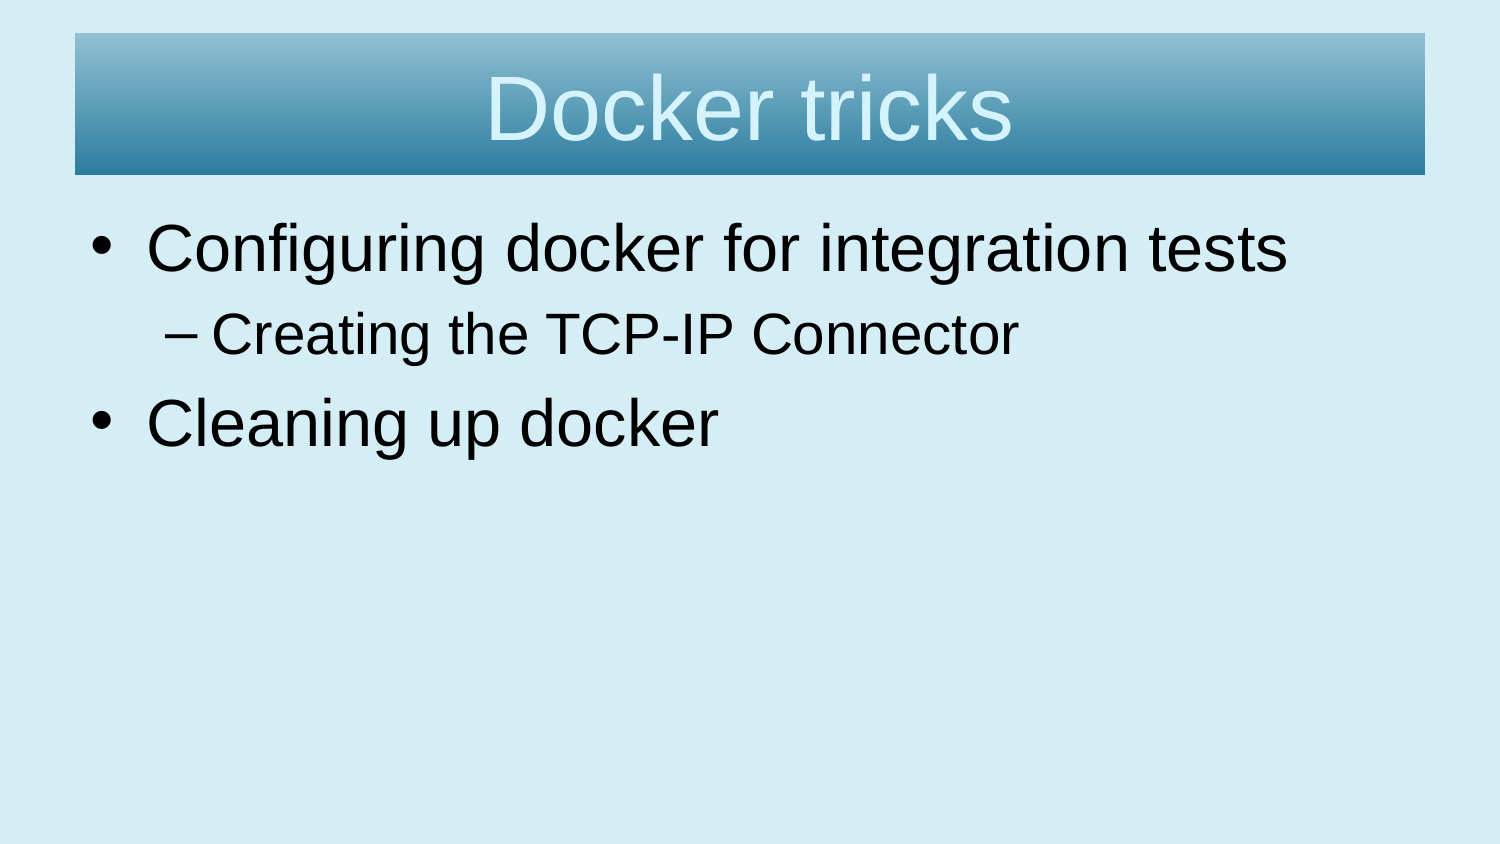

# Docker tricks
Configuring docker for integration tests
Creating the TCP-IP Connector
Cleaning up docker